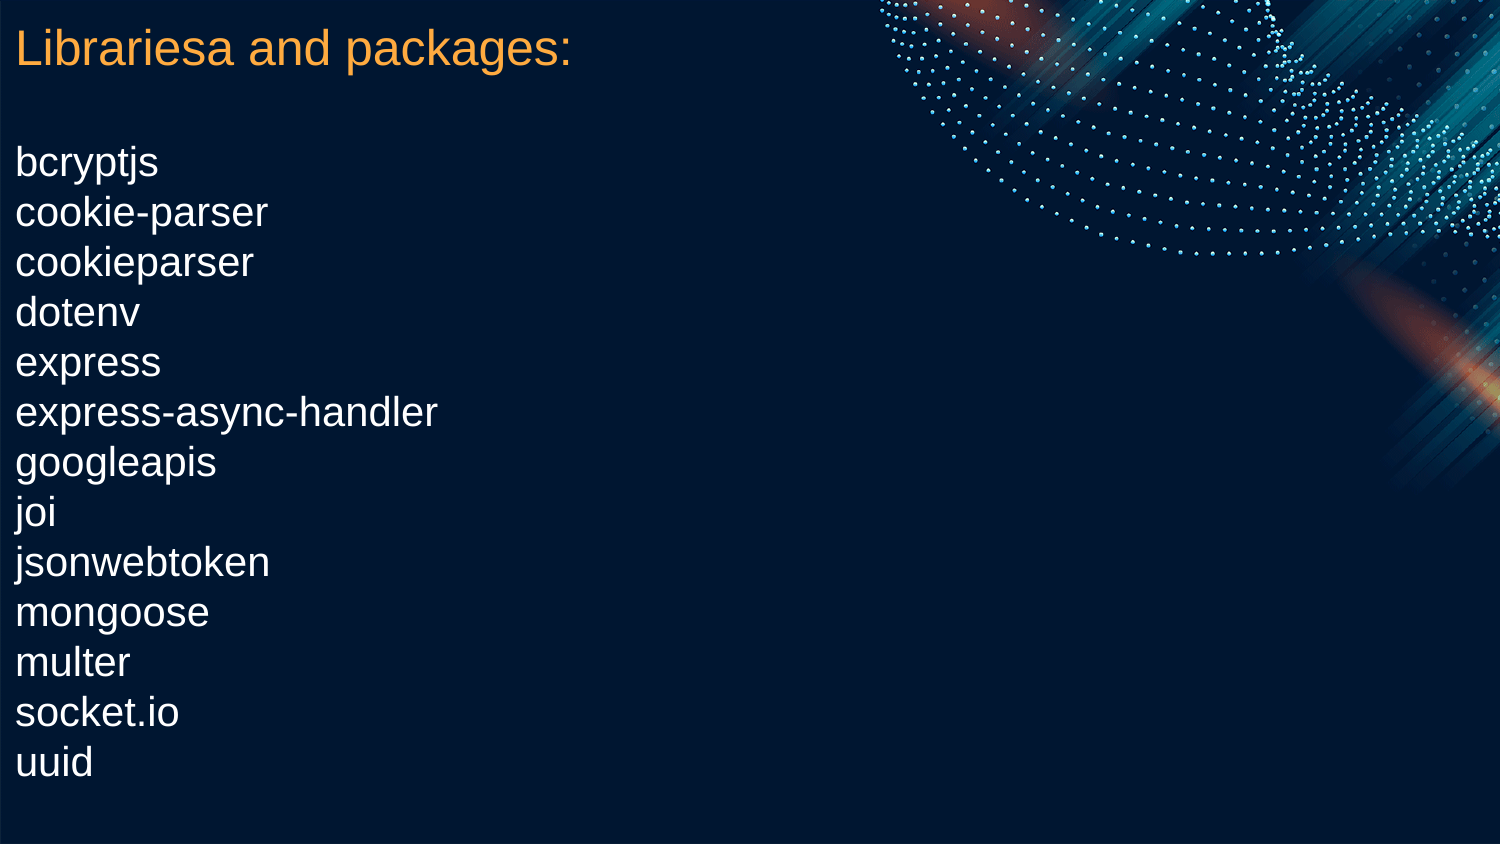

# Librariesa and packages: bcryptjs cookie-parser cookieparser dotenv express express-async-handler googleapis joi jsonwebtoken mongoose multer socket.io uuid